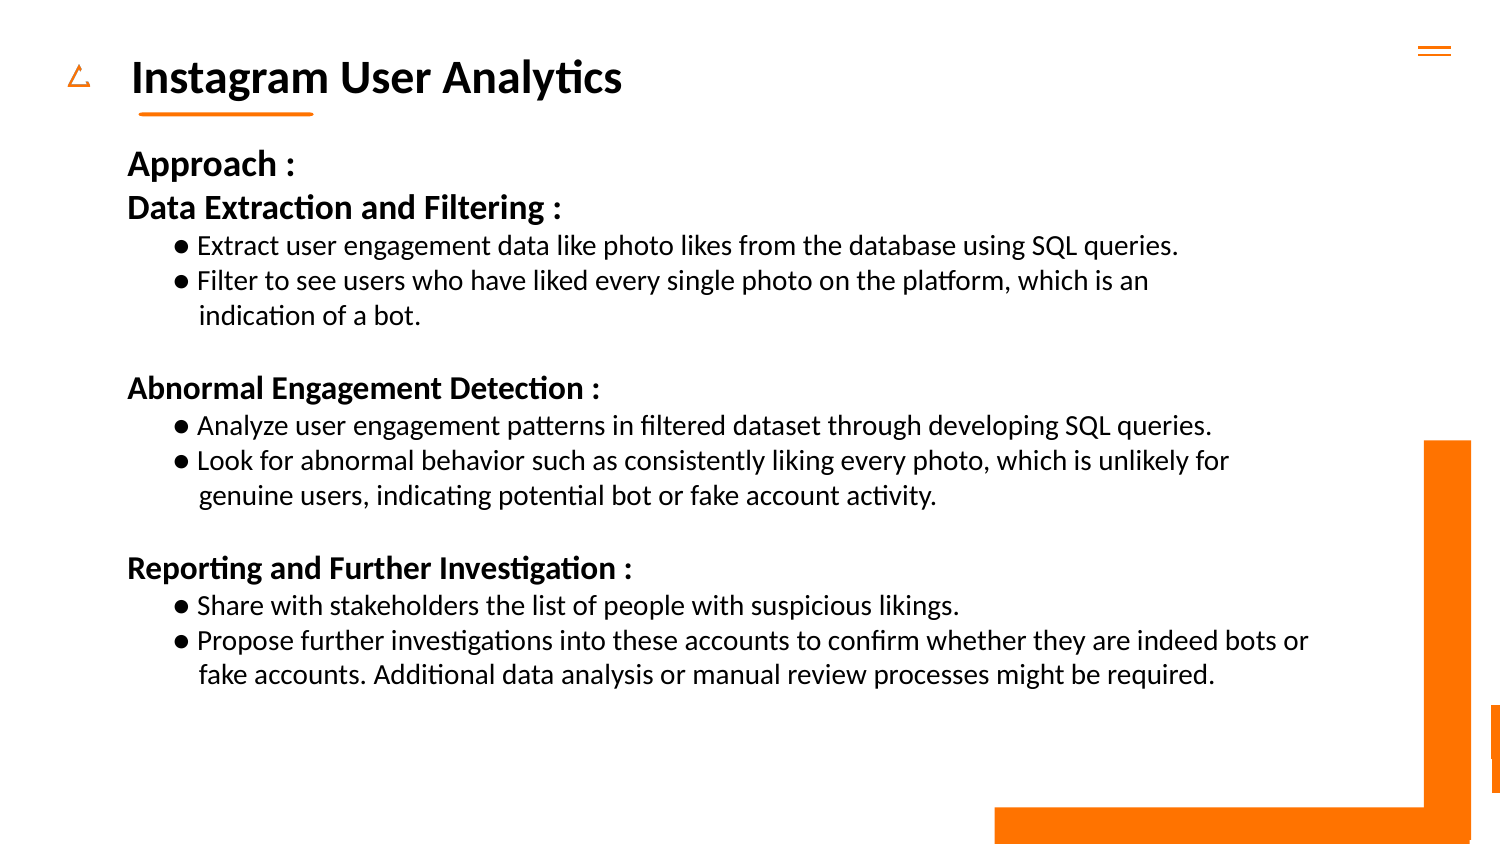

Instagram User Analytics

Approach :
Data Extraction and Filtering :
       ● Extract user engagement data like photo likes from the database using SQL queries.
       ● Filter to see users who have liked every single photo on the platform, which is an
           indication of a bot.

Abnormal Engagement Detection :
       ● Analyze user engagement patterns in filtered dataset through developing SQL queries.
       ● Look for abnormal behavior such as consistently liking every photo, which is unlikely for
           genuine users, indicating potential bot or fake account activity.

Reporting and Further Investigation :
       ● Share with stakeholders the list of people with suspicious likings.
       ● Propose further investigations into these accounts to confirm whether they are indeed bots or
           fake accounts. Additional data analysis or manual review processes might be required.